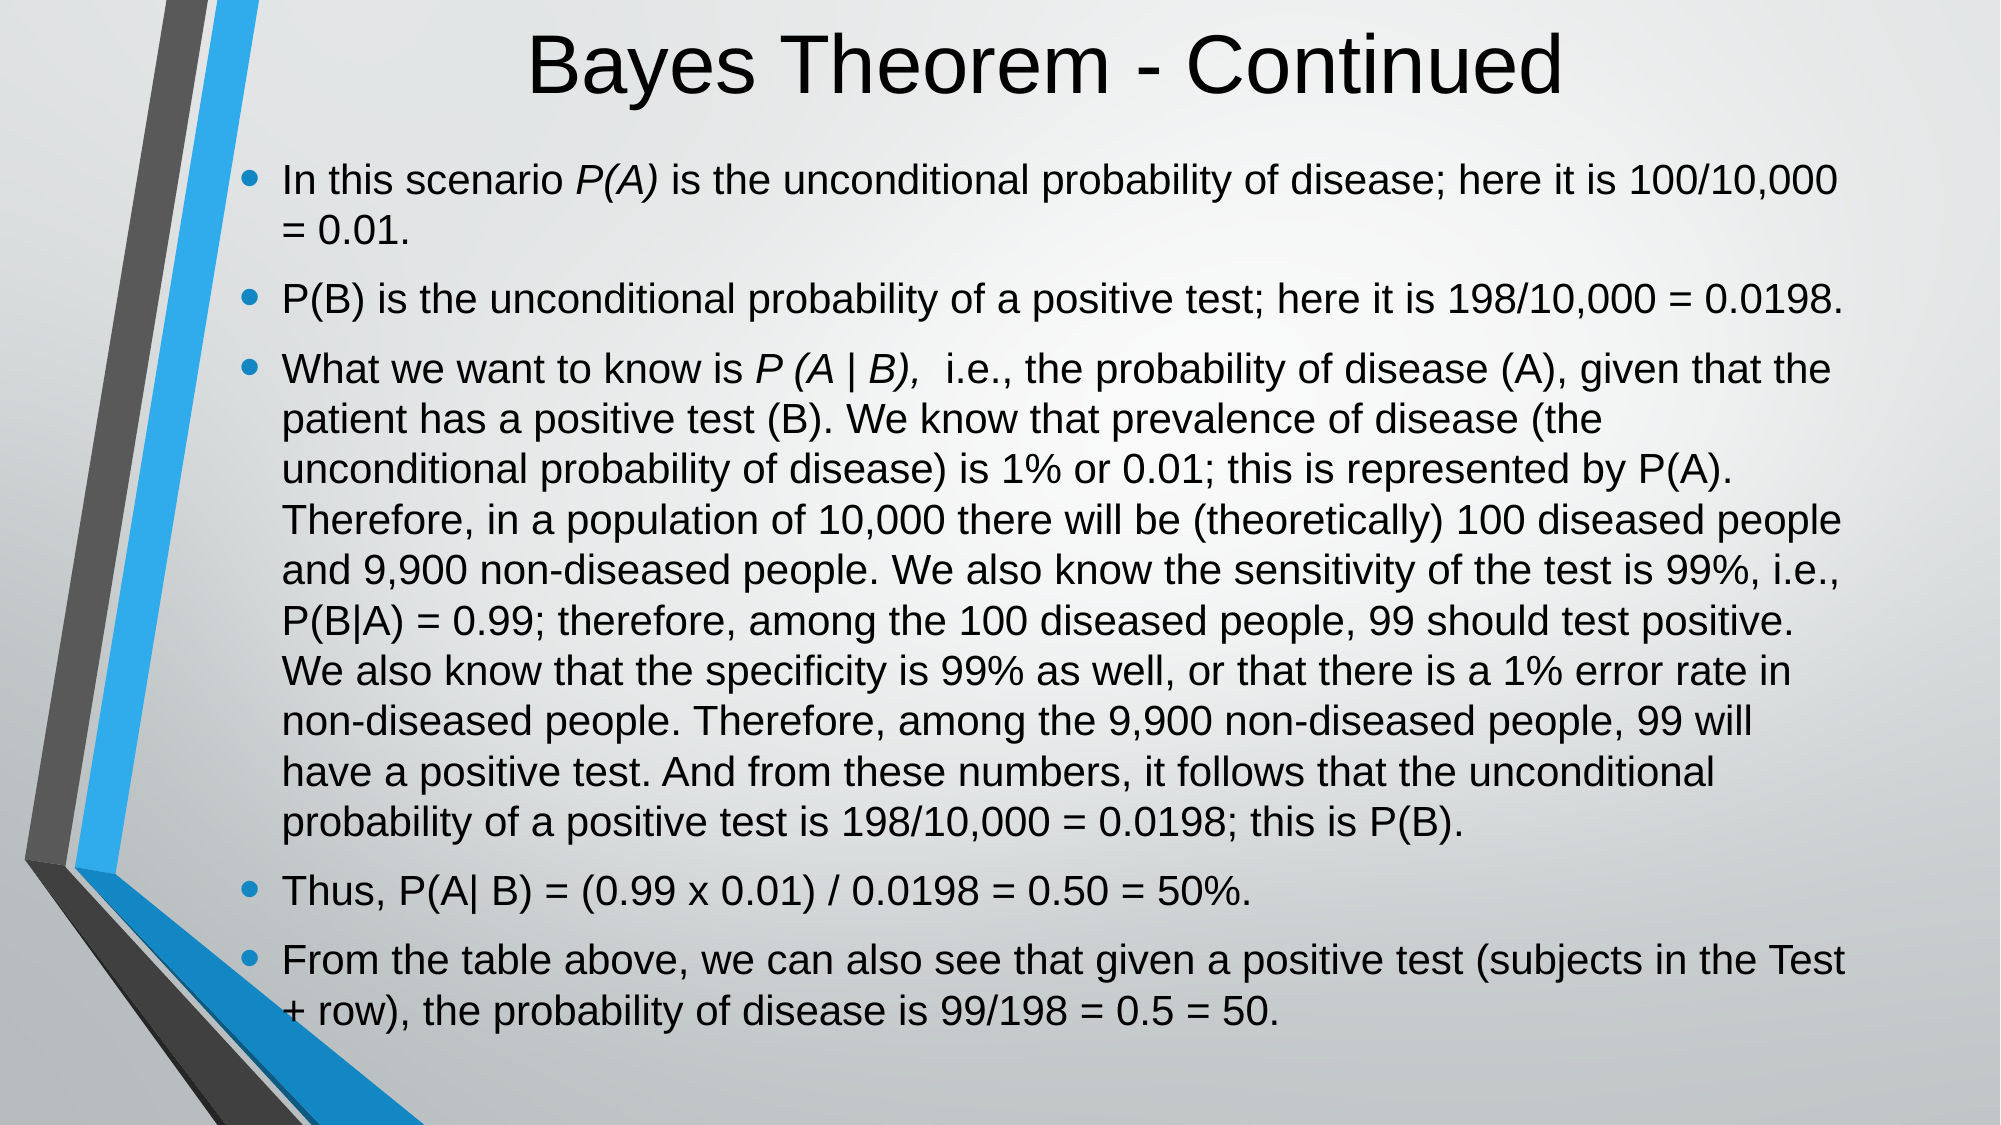

# Bayes Theorem - Continued
In this scenario P(A) is the unconditional probability of disease; here it is 100/10,000 = 0.01.
P(B) is the unconditional probability of a positive test; here it is 198/10,000 = 0.0198.
What we want to know is P (A | B),  i.e., the probability of disease (A), given that the patient has a positive test (B). We know that prevalence of disease (the unconditional probability of disease) is 1% or 0.01; this is represented by P(A). Therefore, in a population of 10,000 there will be (theoretically) 100 diseased people and 9,900 non-diseased people. We also know the sensitivity of the test is 99%, i.e., P(B|A) = 0.99; therefore, among the 100 diseased people, 99 should test positive. We also know that the specificity is 99% as well, or that there is a 1% error rate in non-diseased people. Therefore, among the 9,900 non-diseased people, 99 will have a positive test. And from these numbers, it follows that the unconditional probability of a positive test is 198/10,000 = 0.0198; this is P(B).
Thus, P(A| B) = (0.99 x 0.01) / 0.0198 = 0.50 = 50%.
From the table above, we can also see that given a positive test (subjects in the Test + row), the probability of disease is 99/198 = 0.5 = 50.